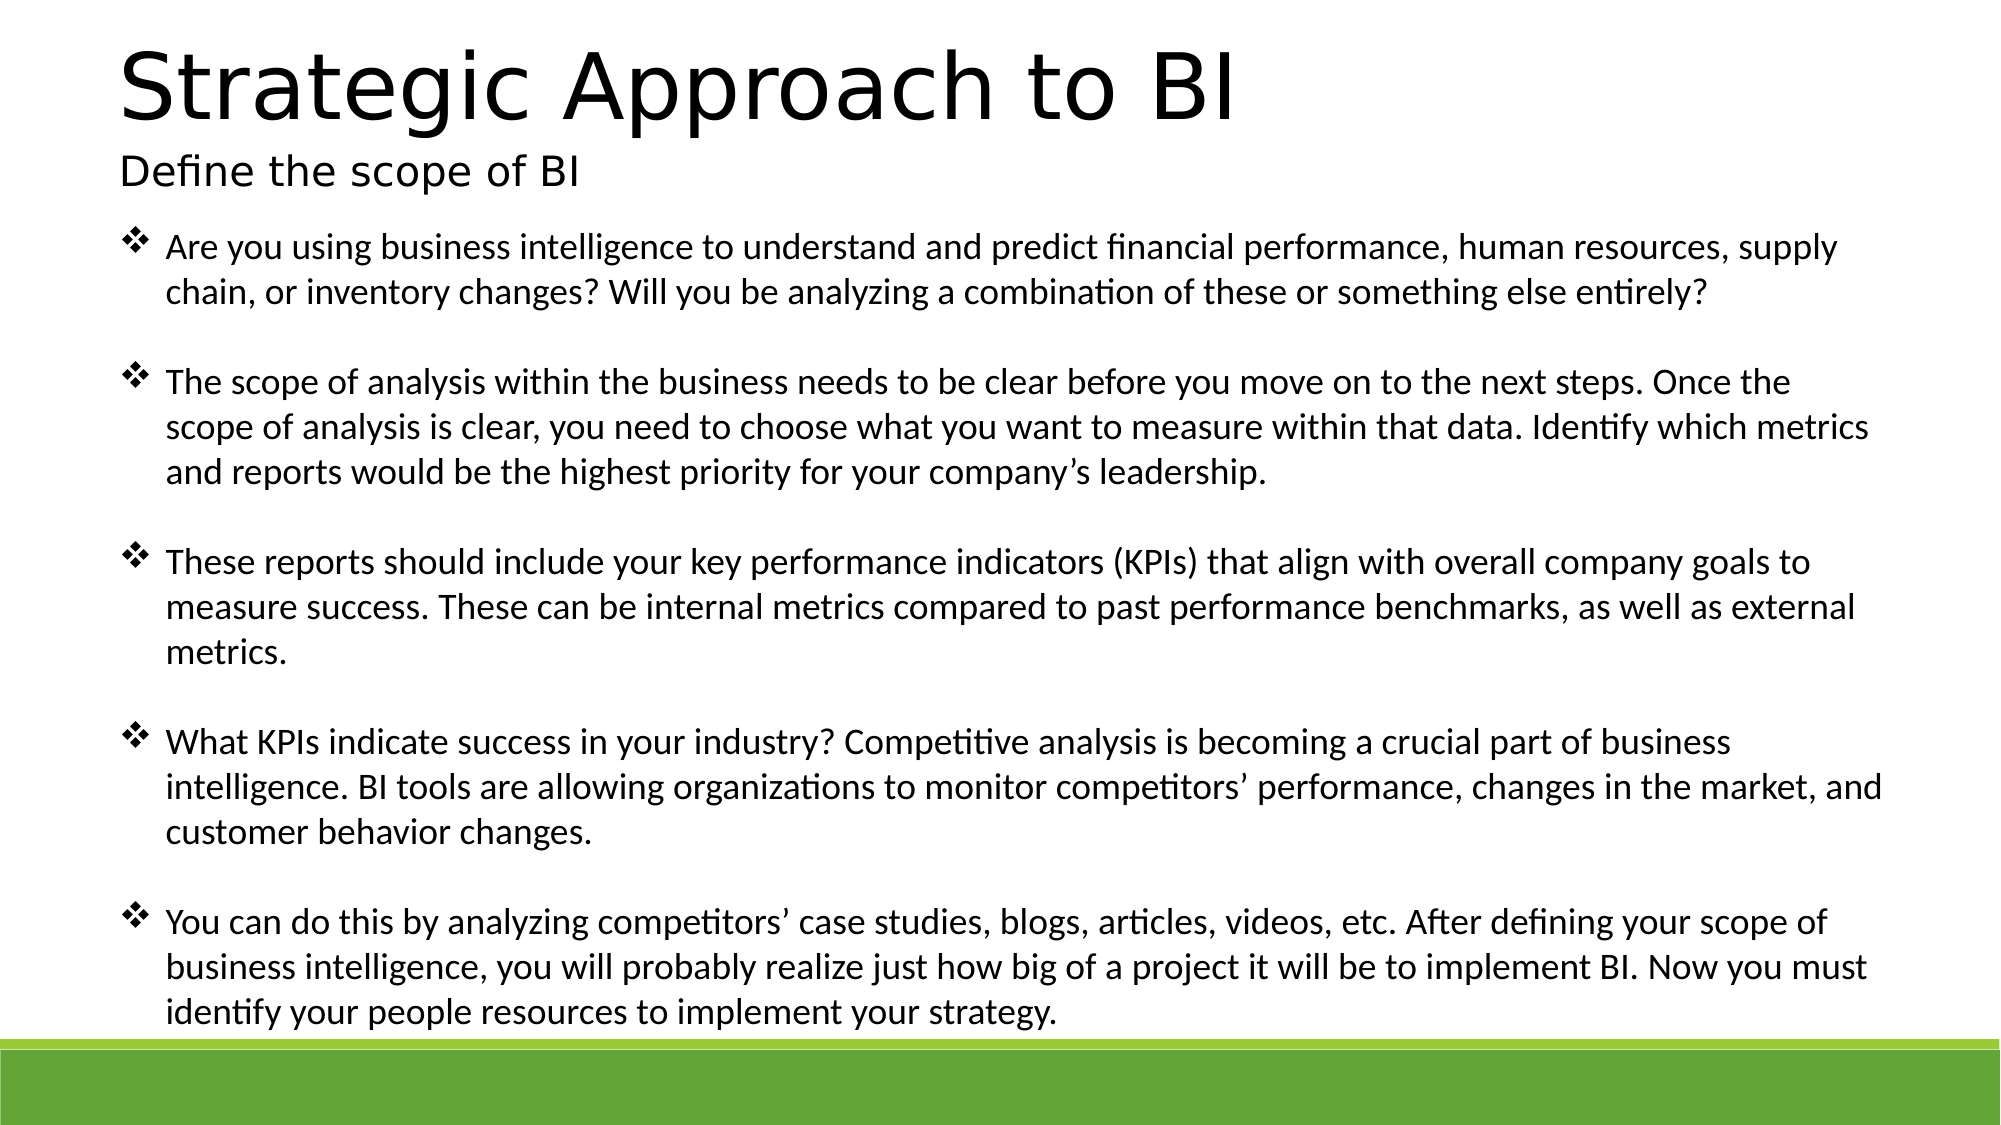

Strategic Approach to BI
Define the scope of BI
Are you using business intelligence to understand and predict financial performance, human resources, supply chain, or inventory changes? Will you be analyzing a combination of these or something else entirely?

The scope of analysis within the business needs to be clear before you move on to the next steps. Once the scope of analysis is clear, you need to choose what you want to measure within that data. Identify which metrics and reports would be the highest priority for your company’s leadership.

These reports should include your key performance indicators (KPIs) that align with overall company goals to measure success. These can be internal metrics compared to past performance benchmarks, as well as external metrics.

What KPIs indicate success in your industry? Competitive analysis is becoming a crucial part of business intelligence. BI tools are allowing organizations to monitor competitors’ performance, changes in the market, and customer behavior changes.

You can do this by analyzing competitors’ case studies, blogs, articles, videos, etc. After defining your scope of business intelligence, you will probably realize just how big of a project it will be to implement BI. Now you must identify your people resources to implement your strategy.